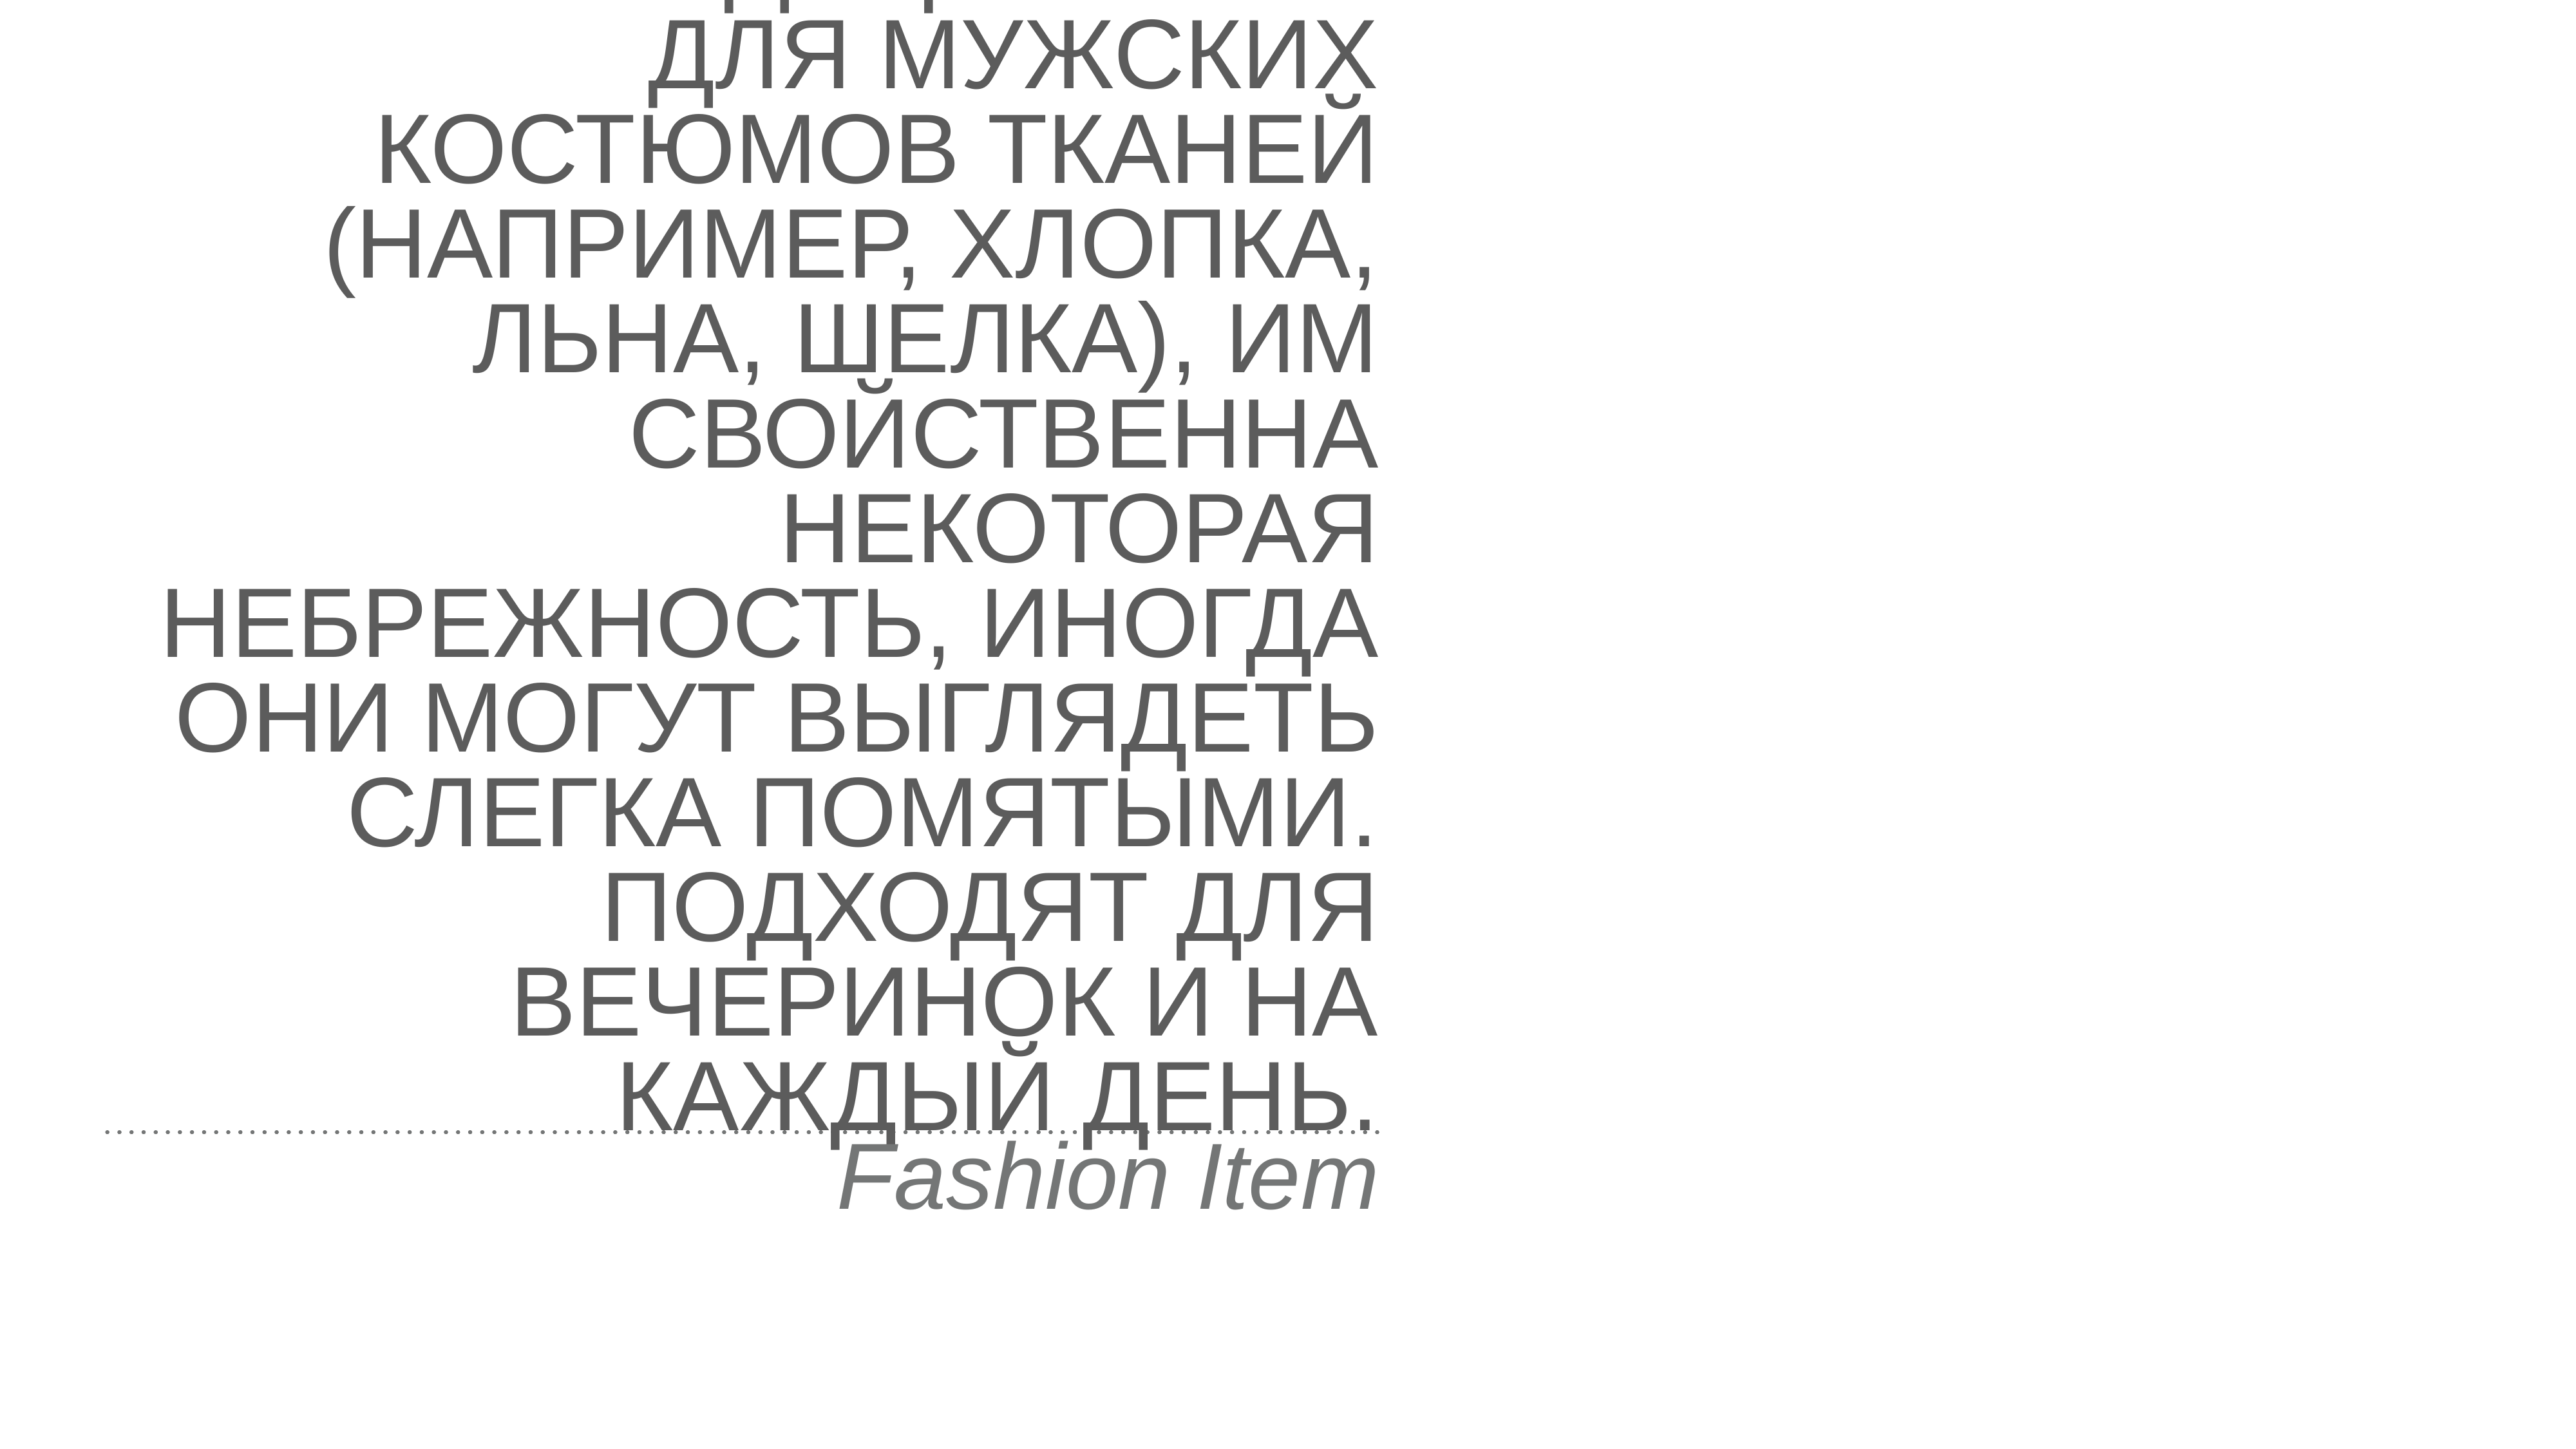

# Fashion item — это так называемые костюмы «на один сезон». Они шьются из нетрадиционных для мужских костюмов тканей (например, хлопка, льна, шелка), им свойственна некоторая небрежность, иногда они могут выглядеть слегка помятыми. Подходят для вечеринок и на каждый день.

Fashion Item